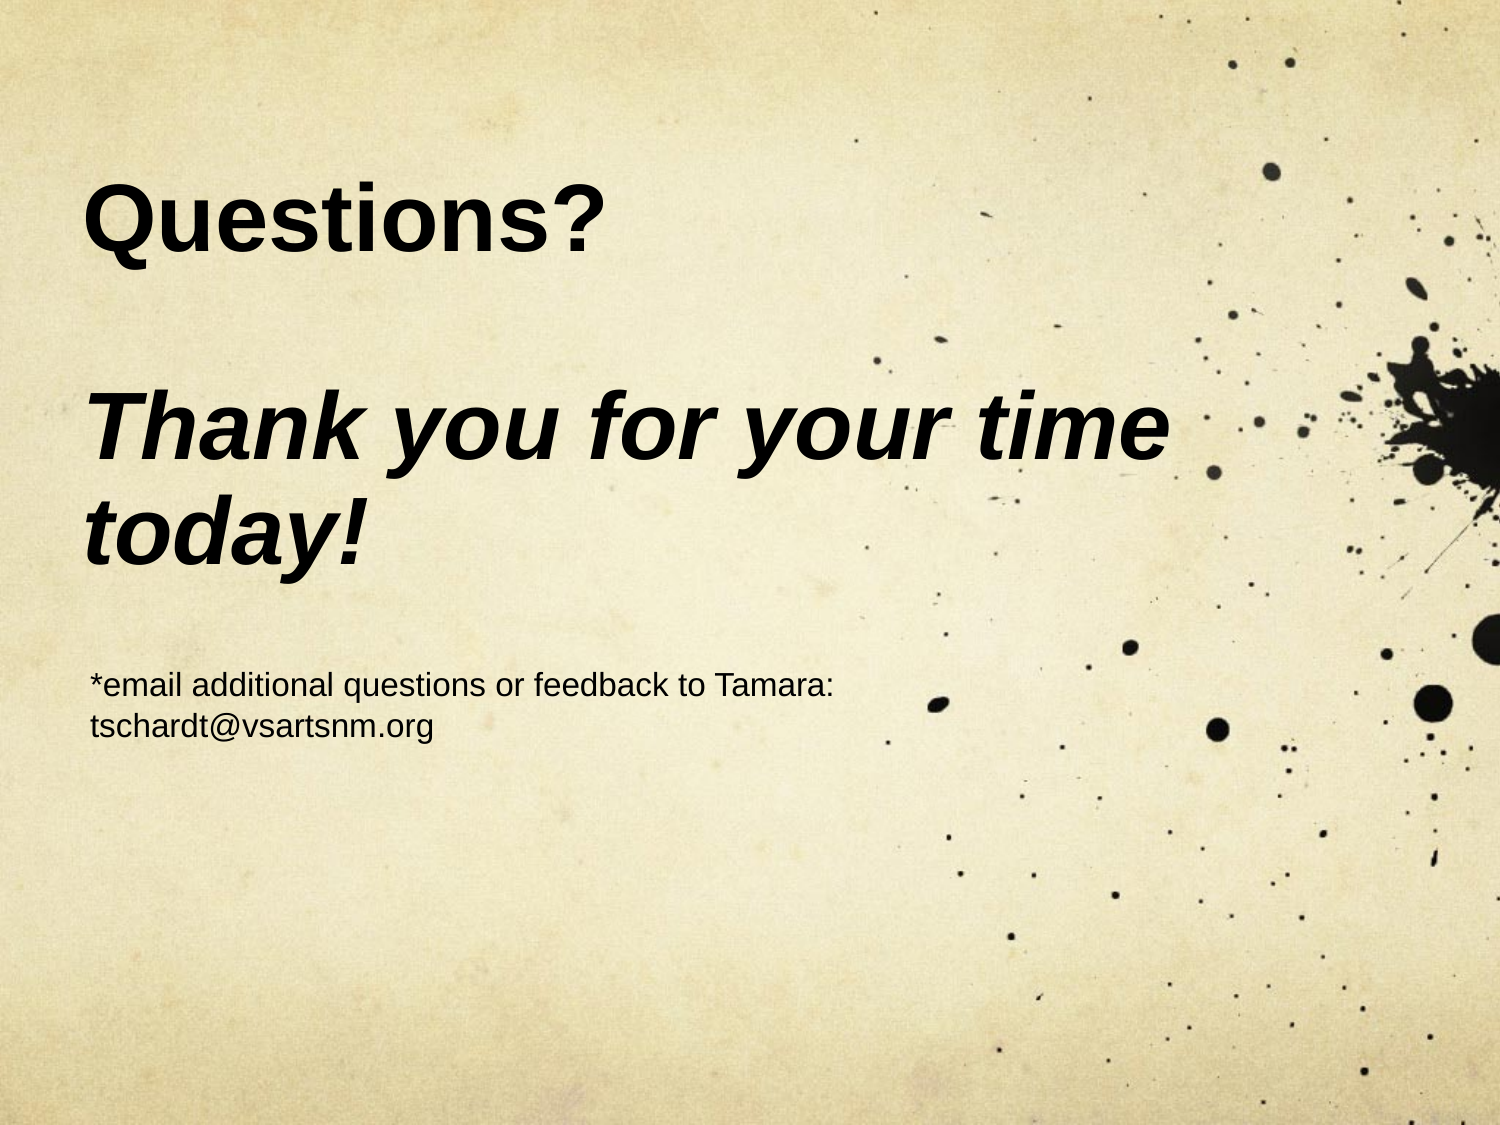

# Questions? Thank you for your time today!
*email additional questions or feedback to Tamara:
tschardt@vsartsnm.org